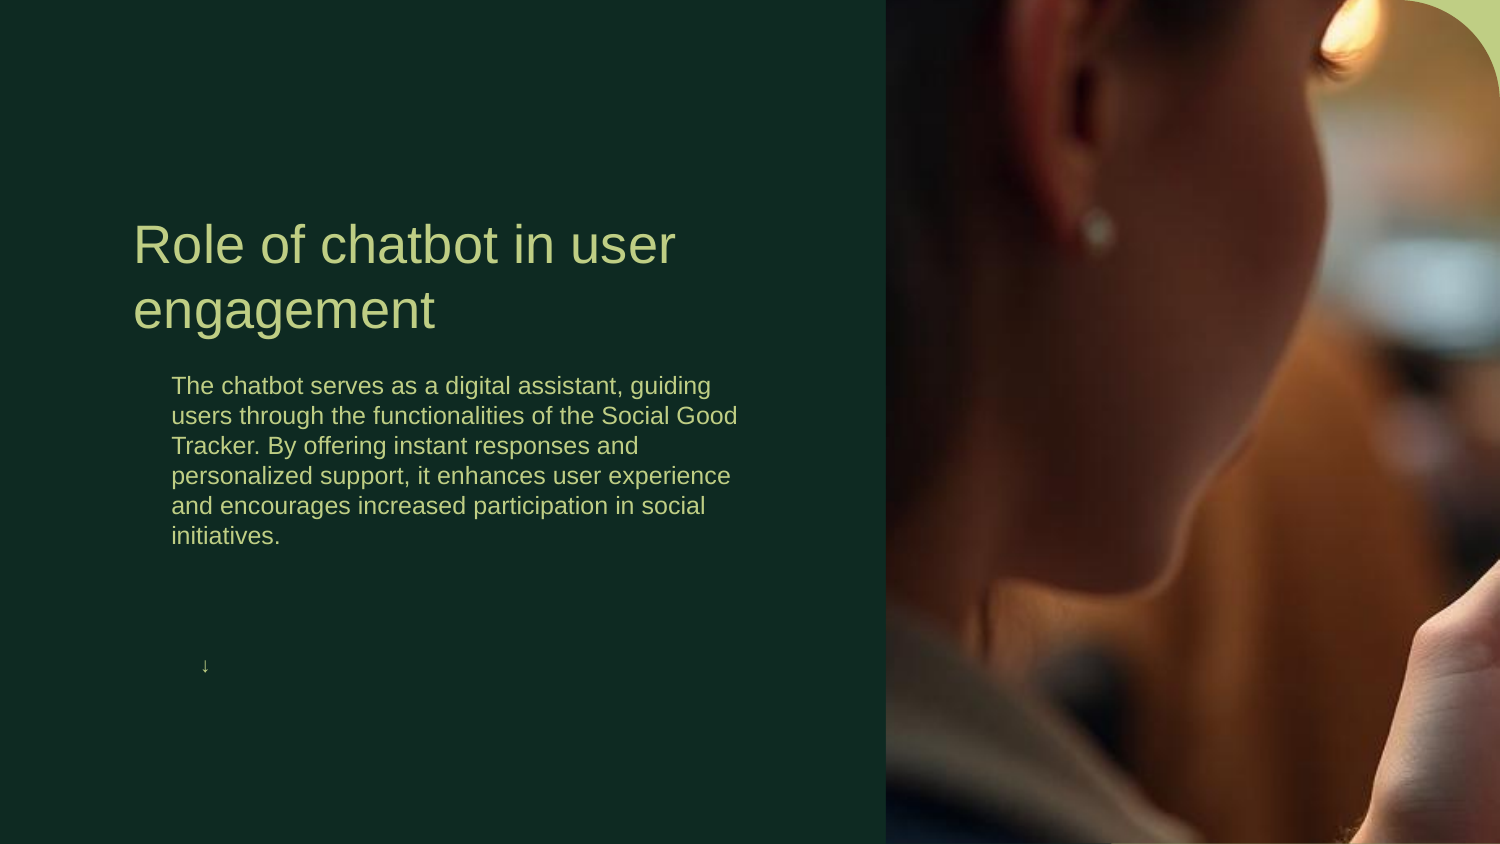

# Role of chatbot in user engagement
The chatbot serves as a digital assistant, guiding users through the functionalities of the Social Good Tracker. By offering instant responses and personalized support, it enhances user experience and encourages increased participation in social initiatives.
↓